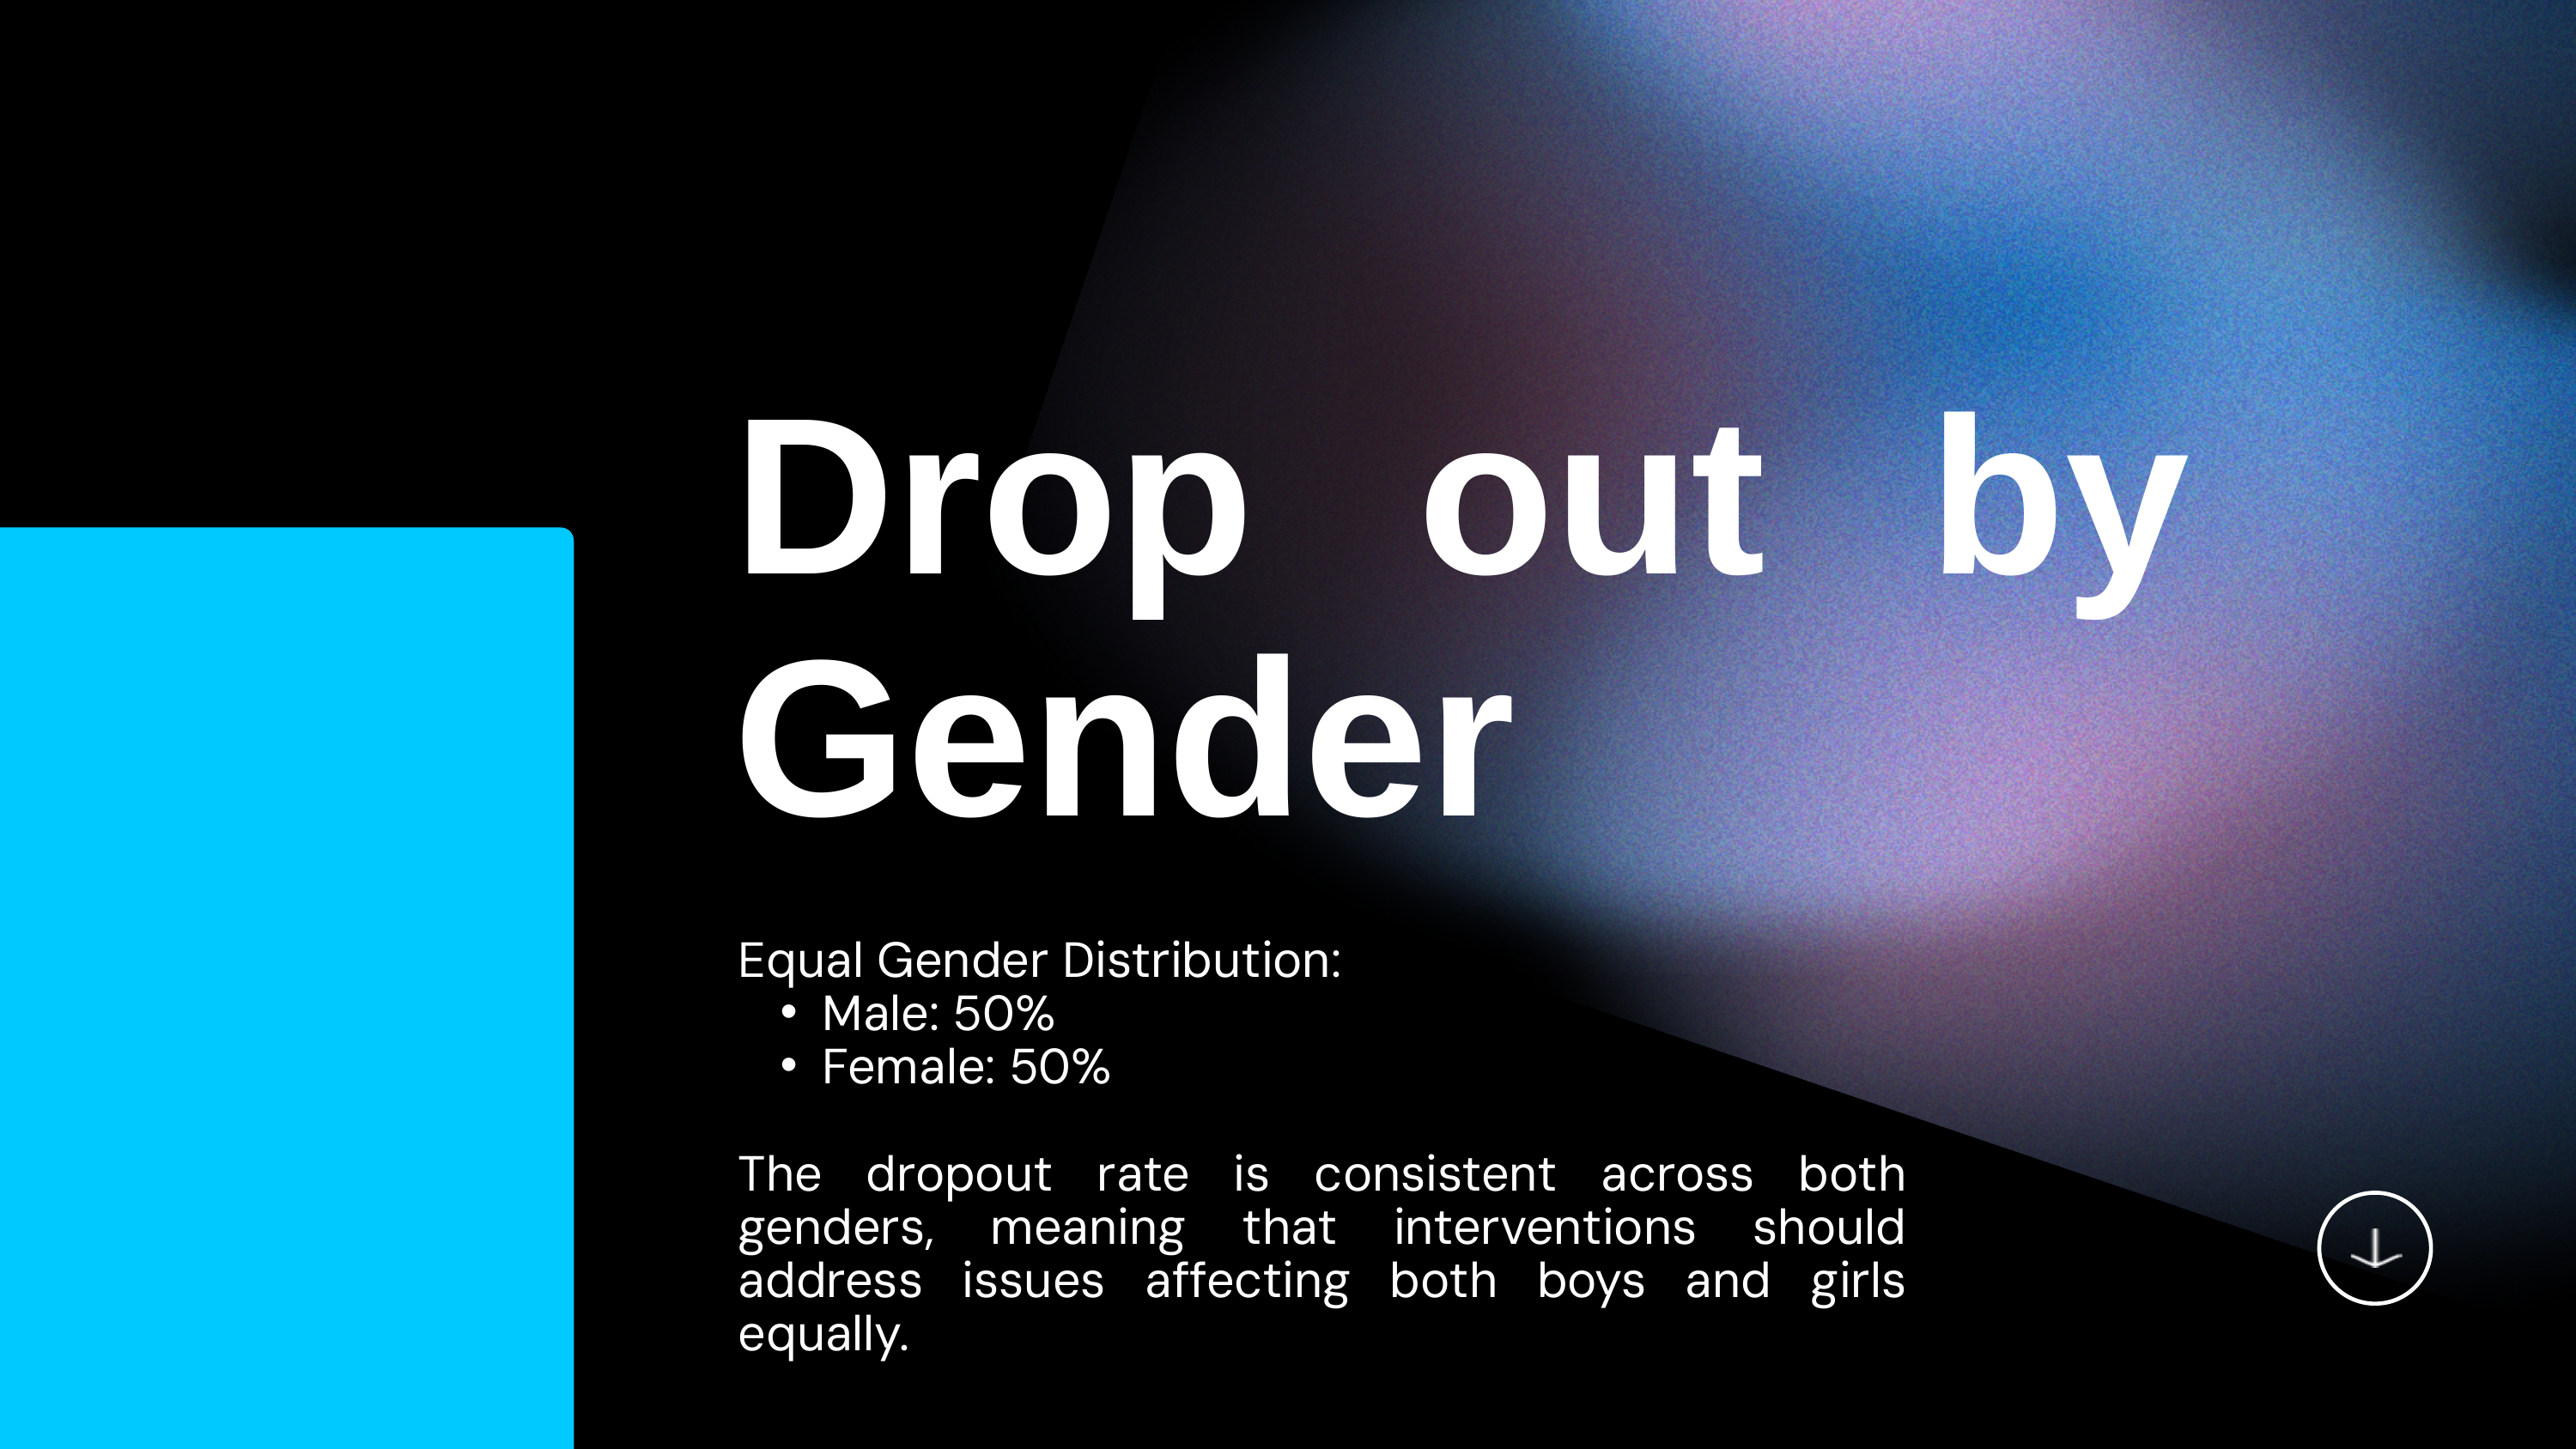

Drop out by Gender

Equal Gender Distribution:
Male: 50%
Female: 50%

The dropout rate is consistent across both genders, meaning that interventions should address issues affecting both boys and girls equally.